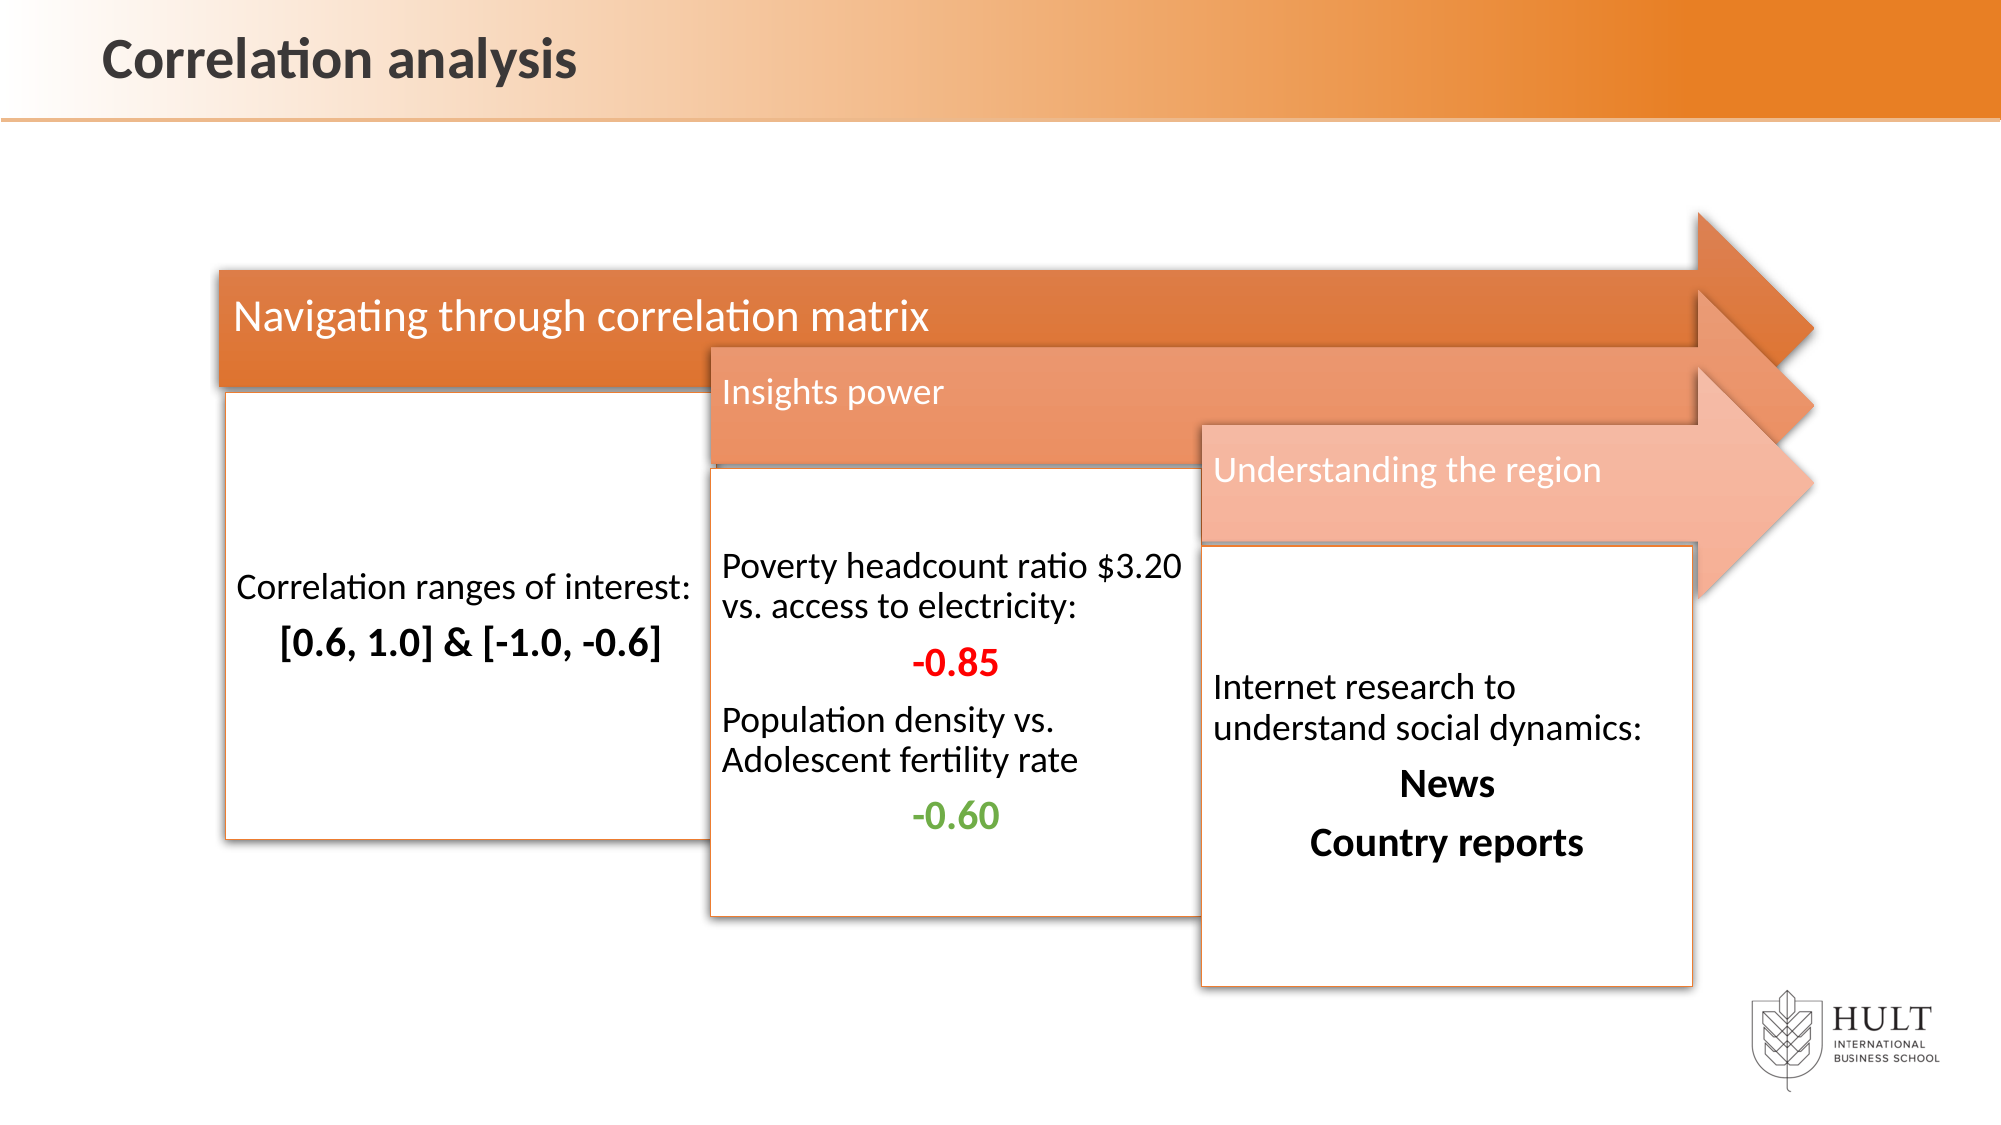

Correlation analysis
Navigating through correlation matrix
Correlation ranges of interest:
[0.6, 1.0] & [-1.0, -0.6]
Insights power
Poverty headcount ratio $3.20 vs. access to electricity:
-0.85
Population density vs. Adolescent fertility rate
-0.60
Understanding the region
Internet research to understand social dynamics:
News
Country reports